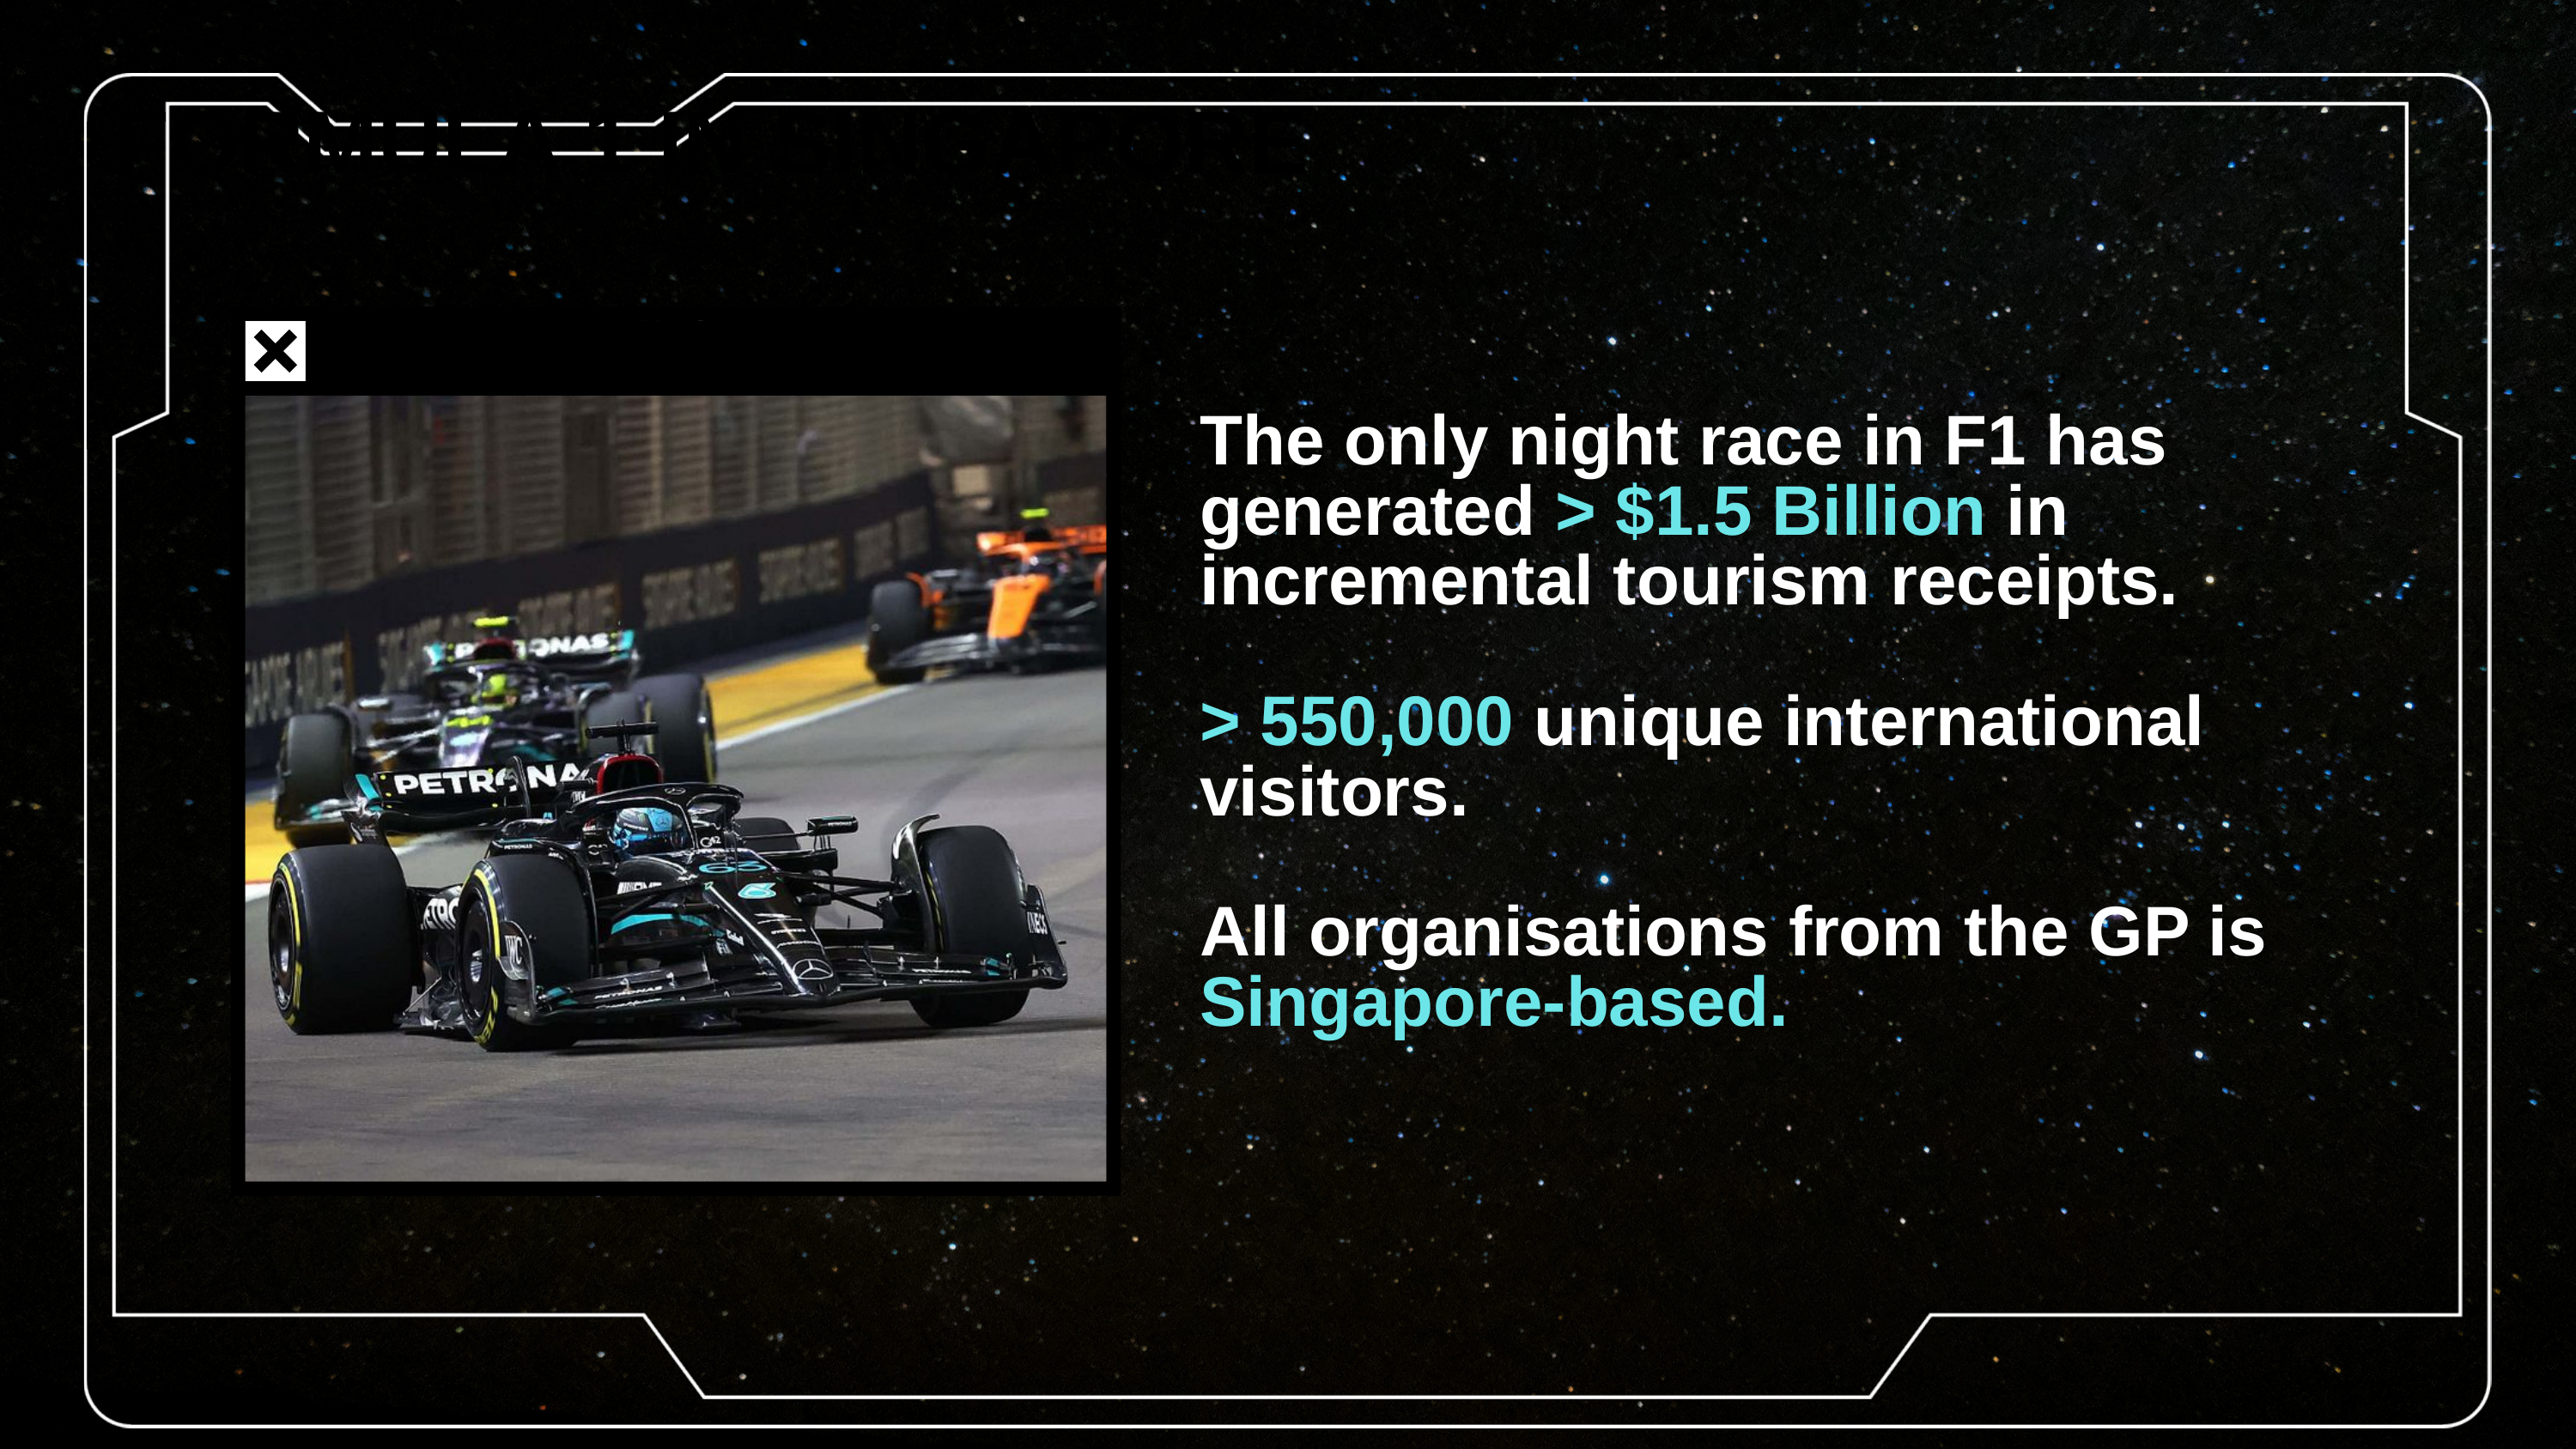

FORMULA 1 IN SINGAPORE

The only night race in F1 has generated > $1.5 Billion in incremental tourism receipts.

> 550,000 unique international visitors.

All organisations from the GP is Singapore-based.